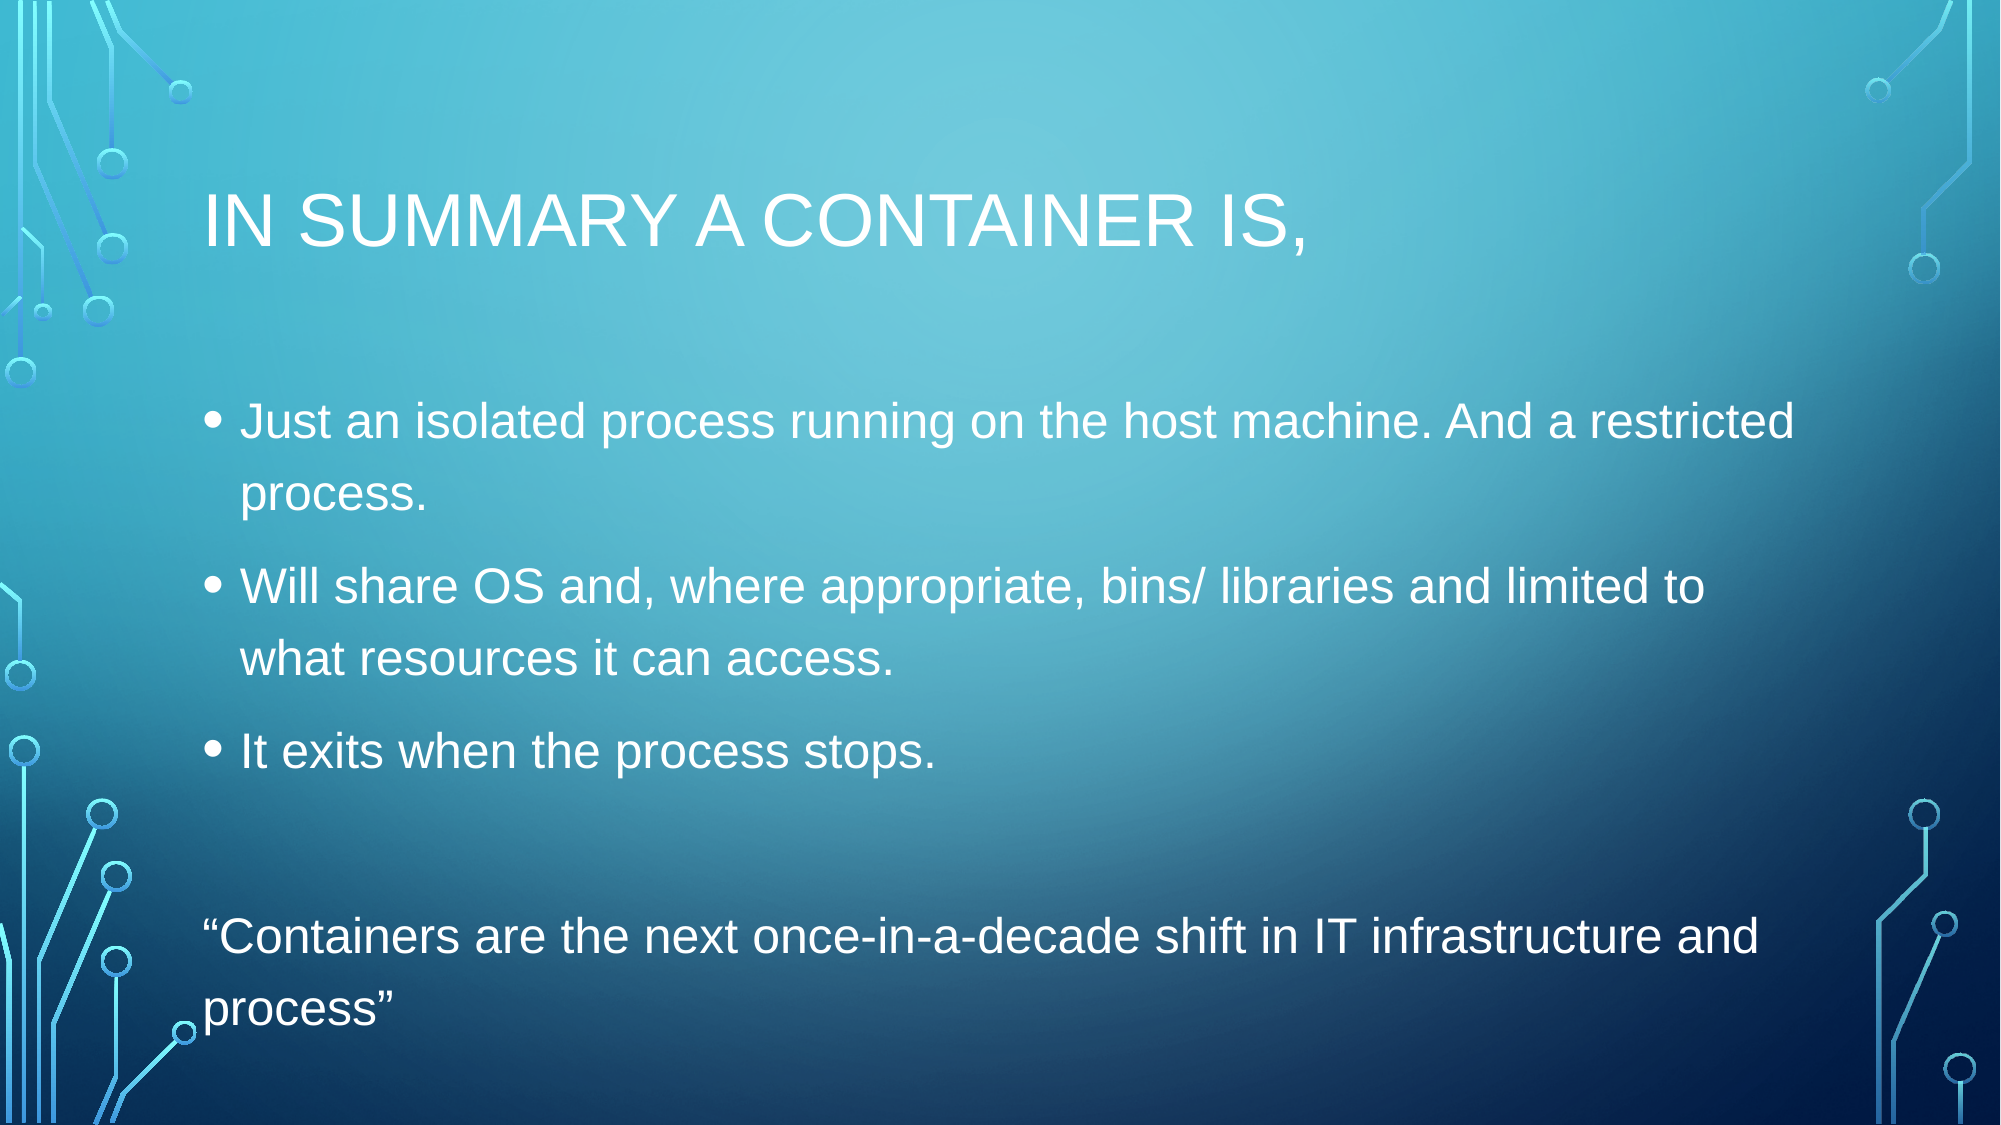

# In summary a container is,
Just an isolated process running on the host machine. And a restricted process.
Will share OS and, where appropriate, bins/ libraries and limited to what resources it can access.
It exits when the process stops.

“Containers are the next once-in-a-decade shift in IT infrastructure and process”